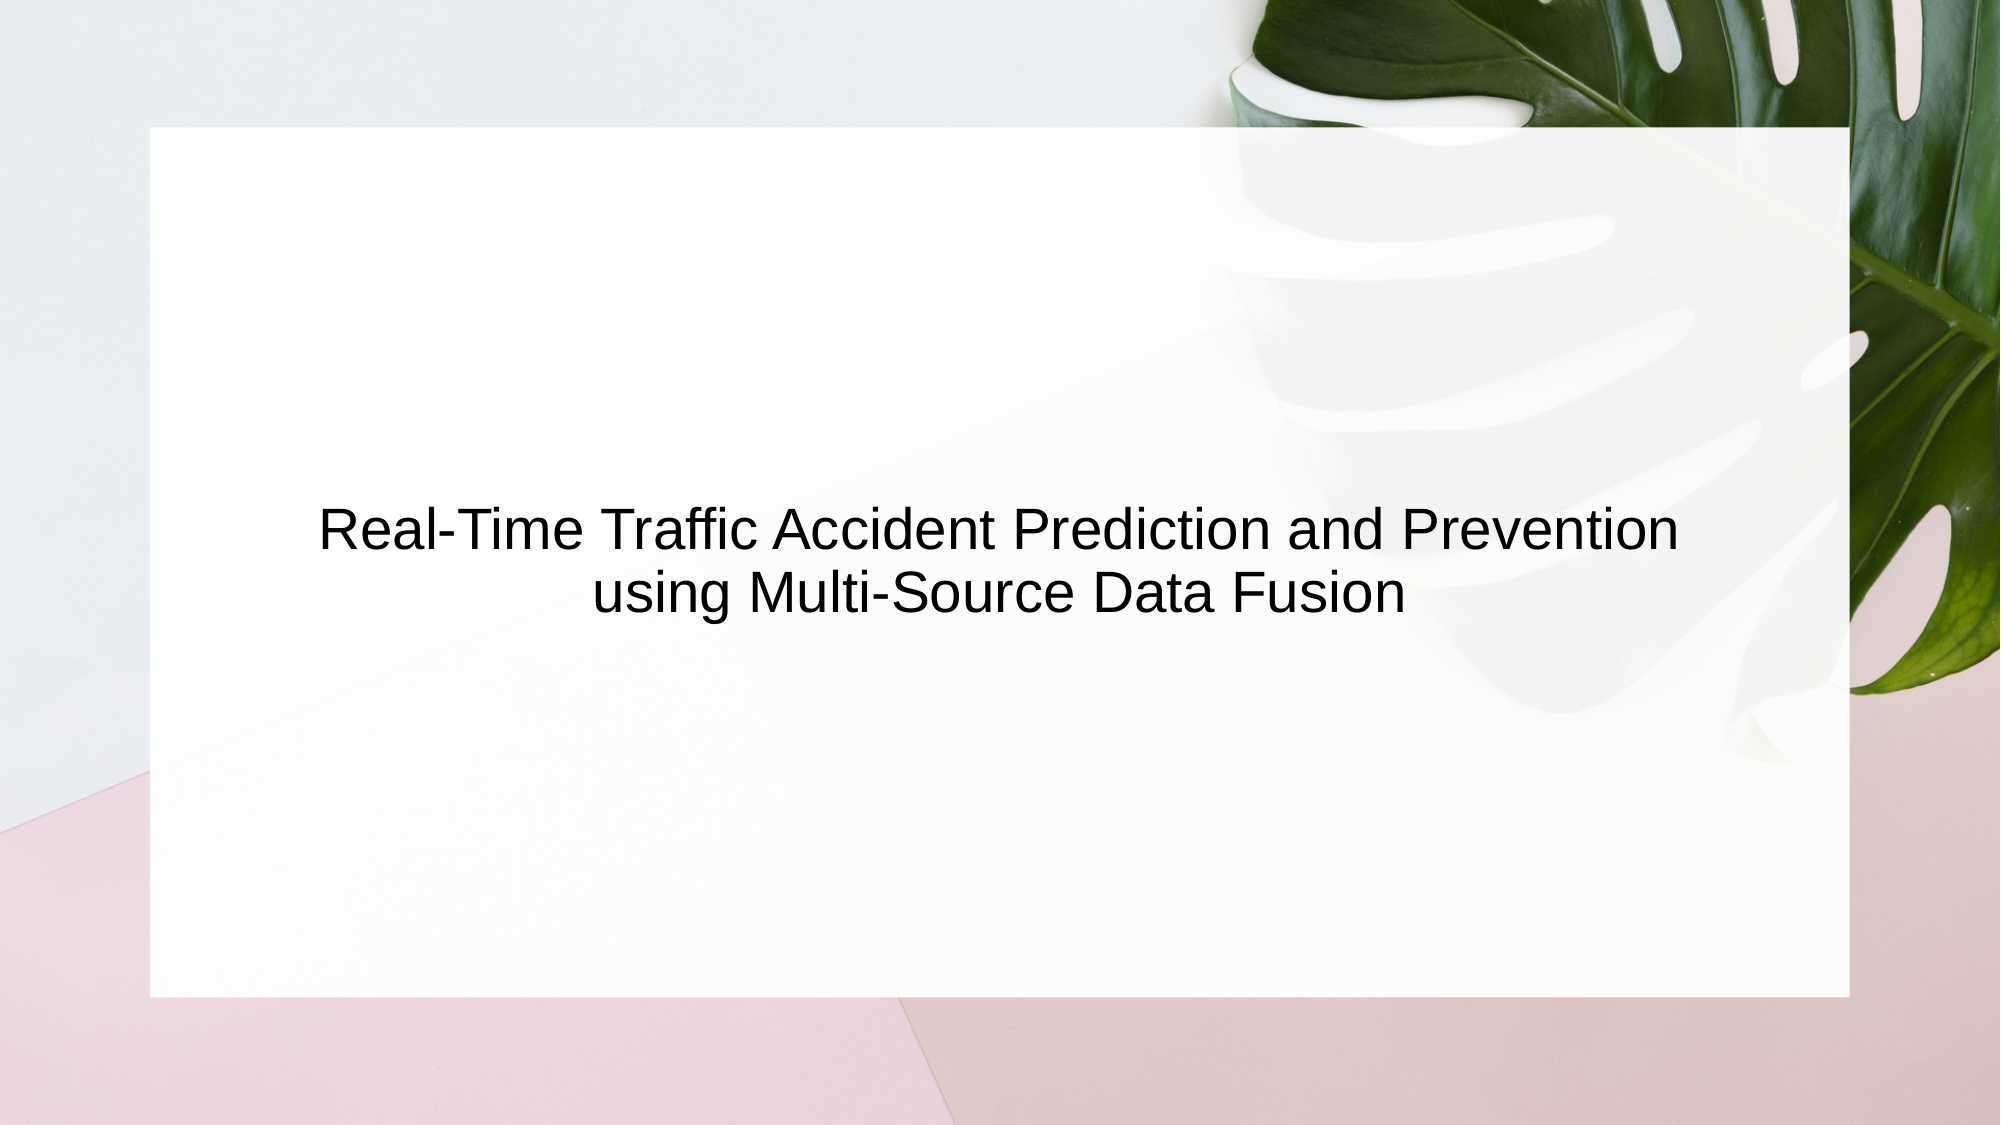

# Real-Time Traffic Accident Prediction and Prevention using Multi-Source Data Fusion